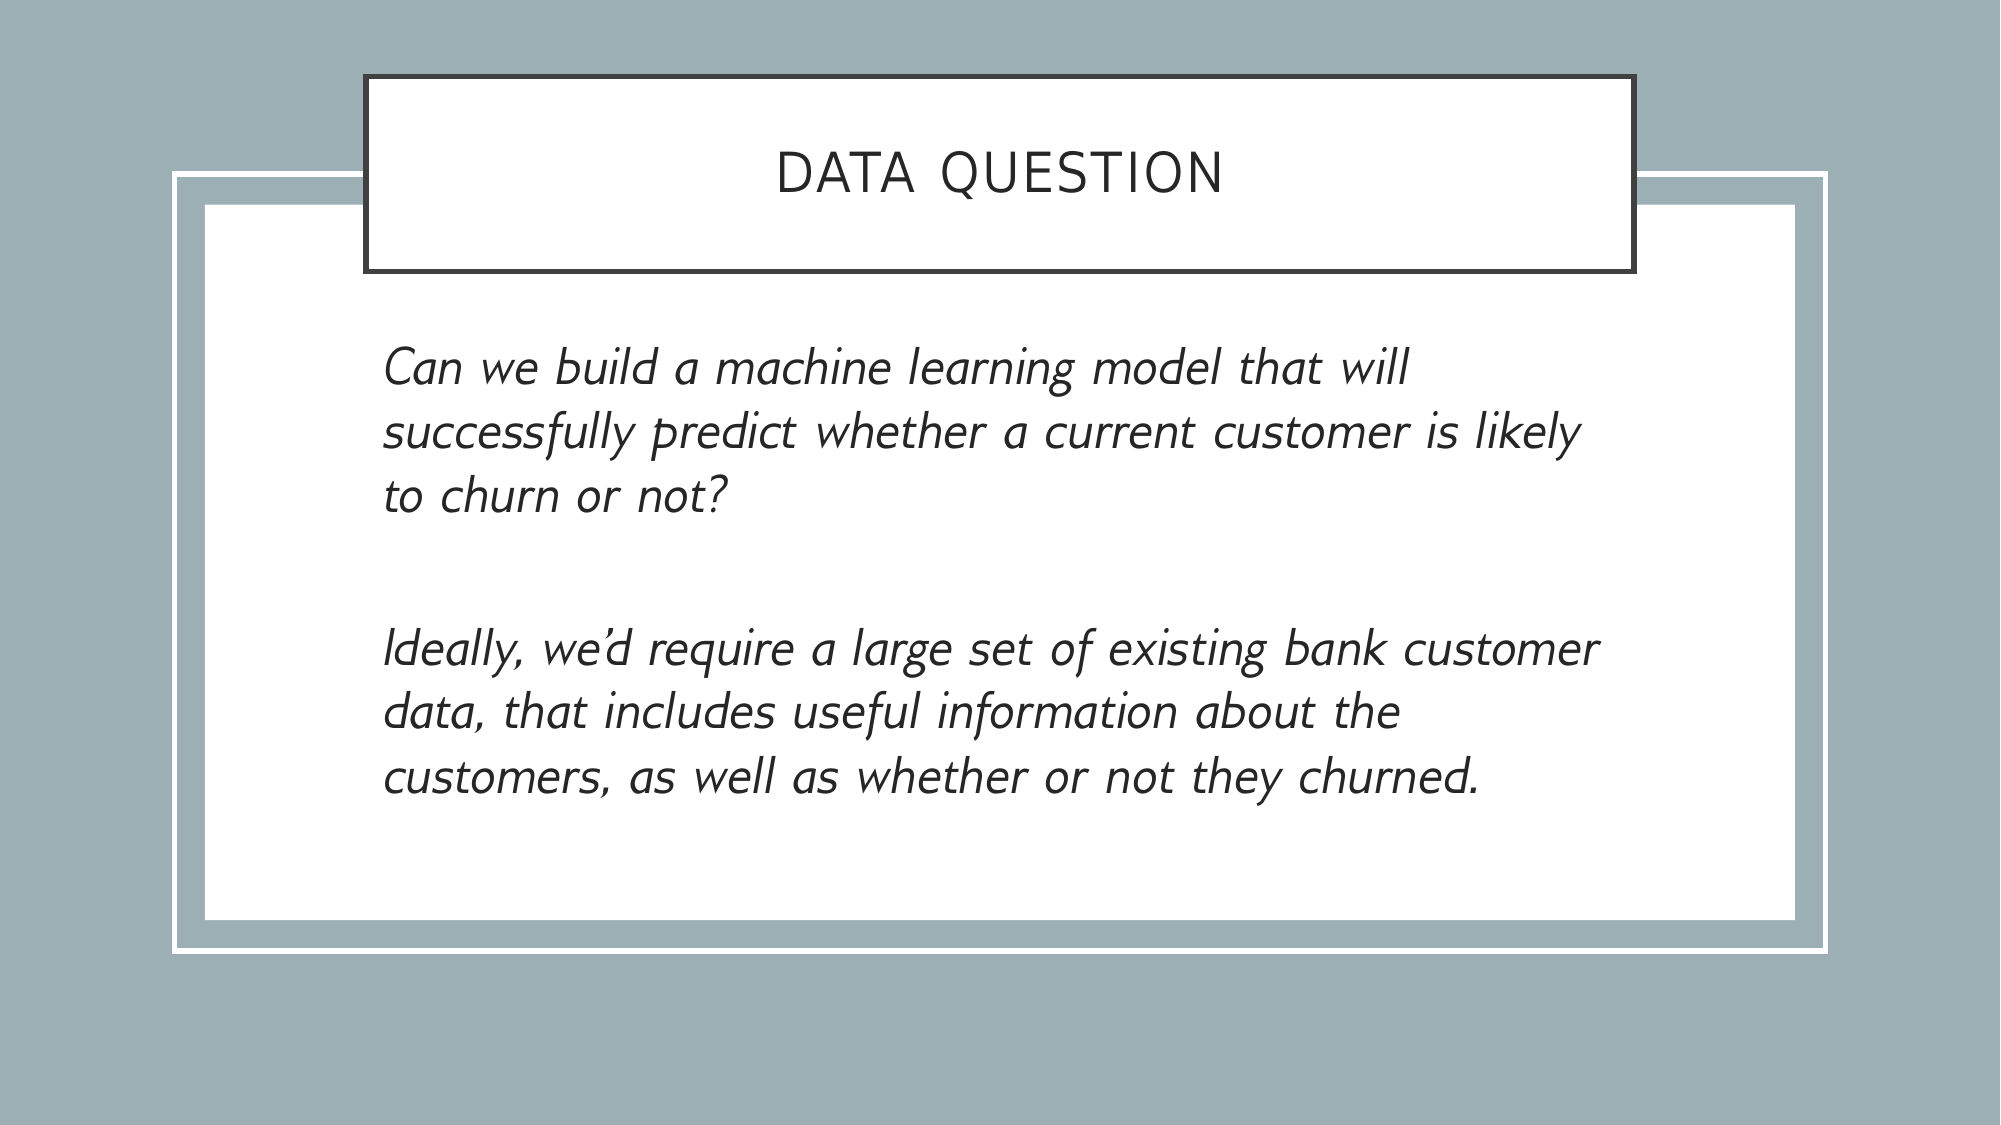

# Data Question

Can we build a machine learning model that will successfully predict whether a current customer is likely to churn or not?

Ideally, we’d require a large set of existing bank customer data, that includes useful information about the customers, as well as whether or not they churned.